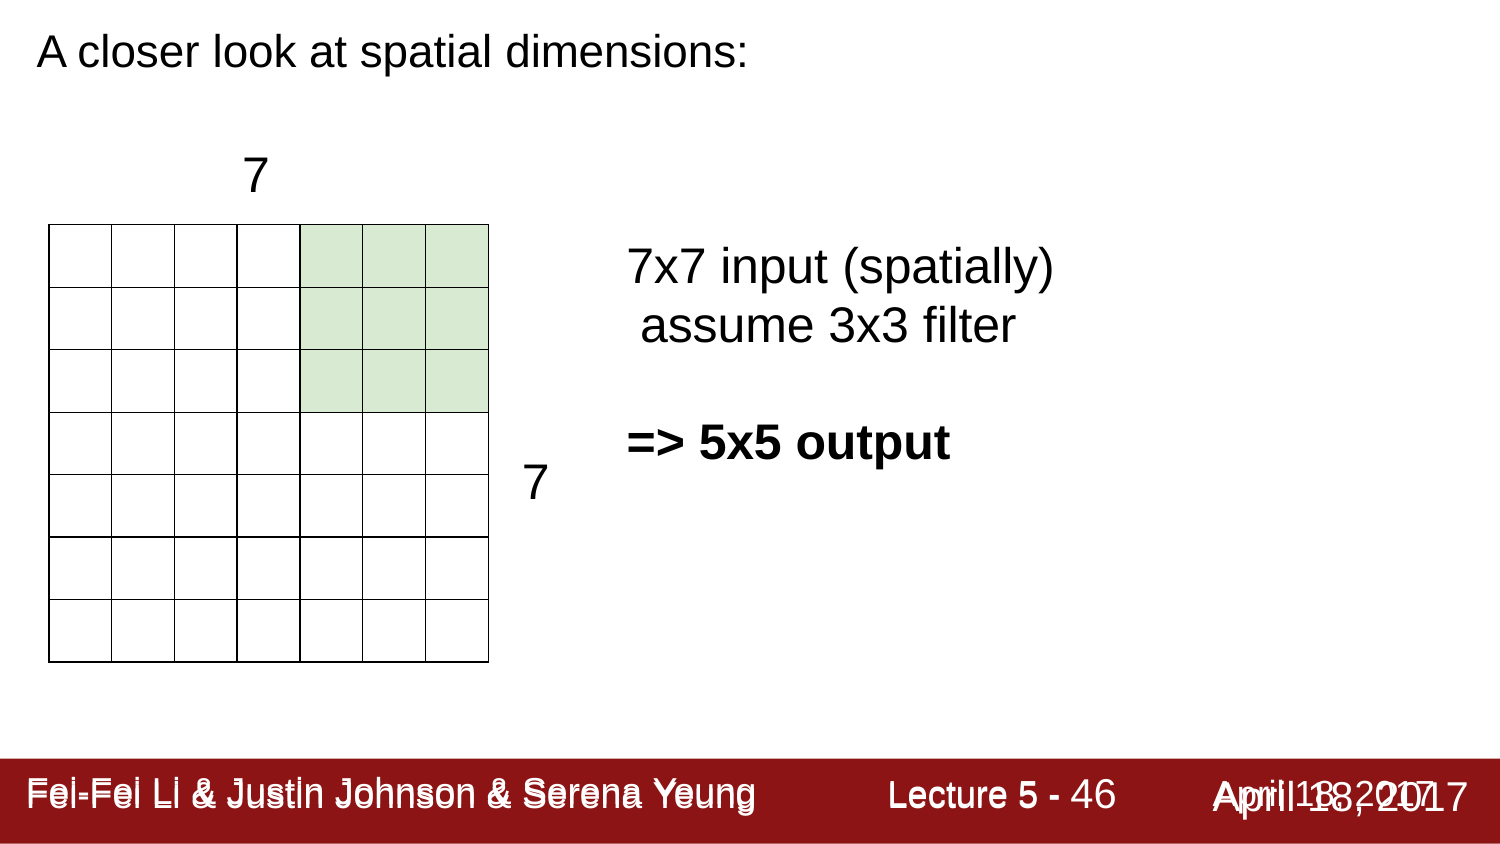

# A closer look at spatial dimensions:
7
|  |  |  |  |  |  |  |
| --- | --- | --- | --- | --- | --- | --- |
|  |  |  |  |  |  |  |
|  |  |  |  |  |  |  |
|  |  |  |  |  |  |  |
|  |  |  |  |  |  |  |
|  |  |  |  |  |  |  |
|  |  |  |  |  |  |  |
7x7 input (spatially)  assume 3x3 filter
=> 5x5 output
7
Lecture 5 - 46
April 18, 2017
Fei-Fei Li & Justin Johnson & Serena Yeung
Fei-Fei Li & Justin Johnson & Serena Yeung	Lecture 5 -	April 18, 2017